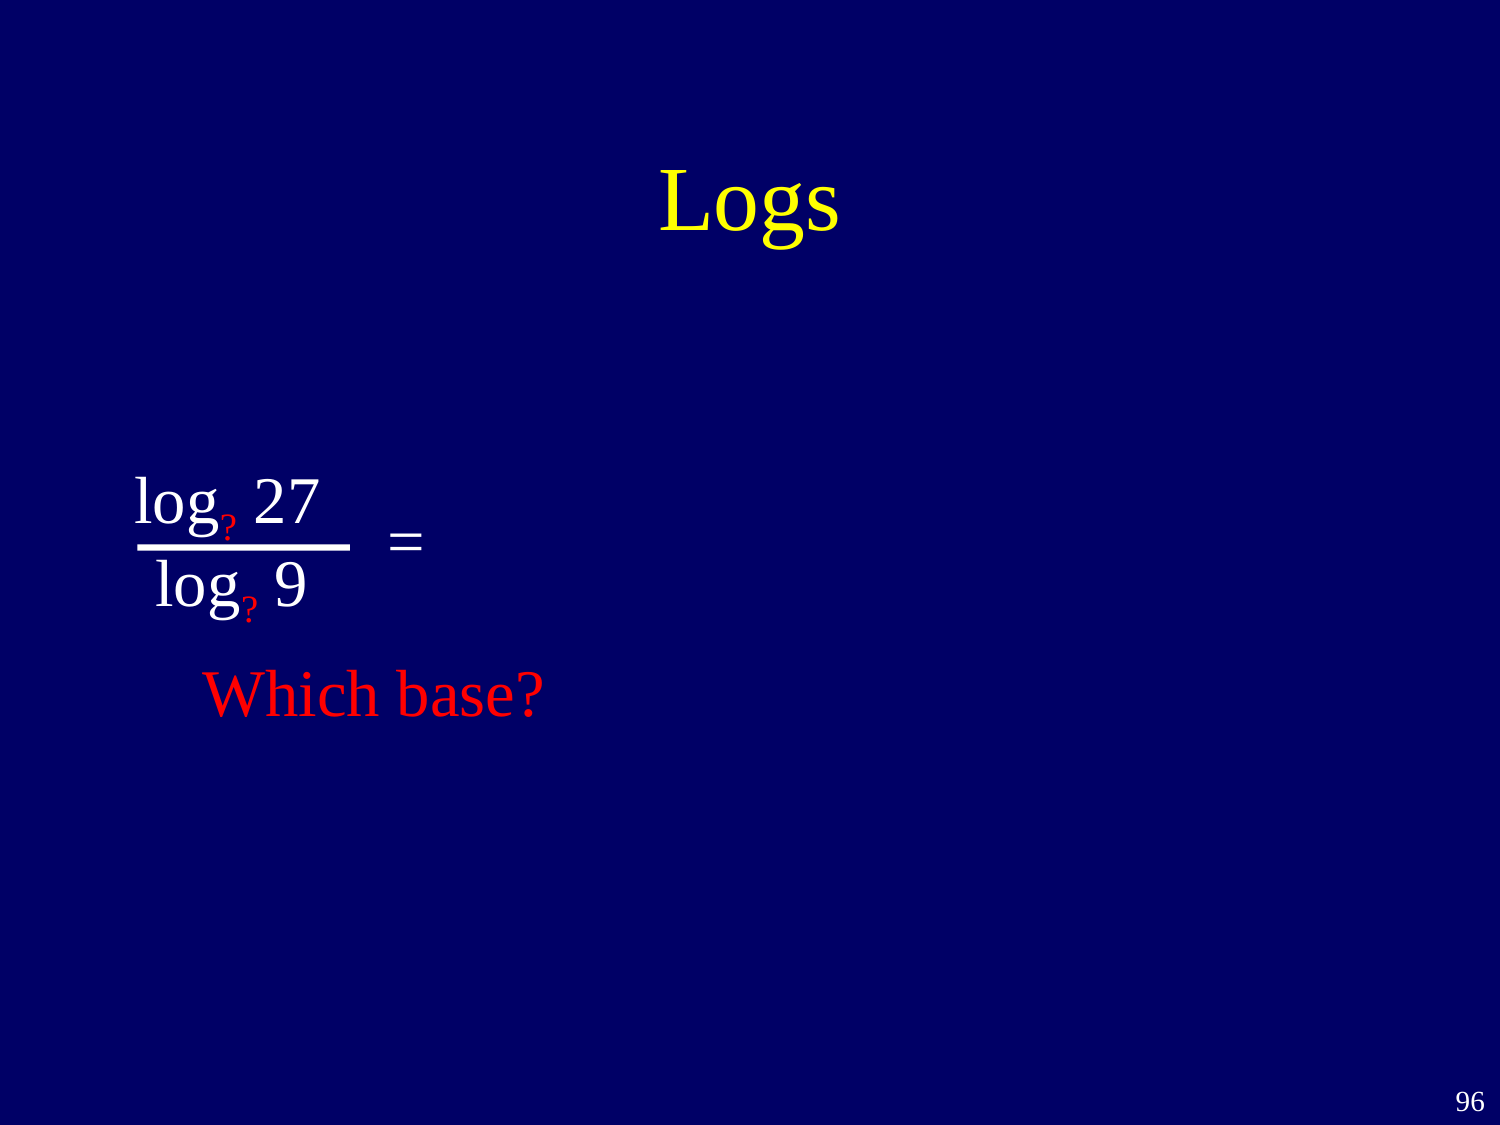

# Logs
log? 27
=
log? 9

Which base?